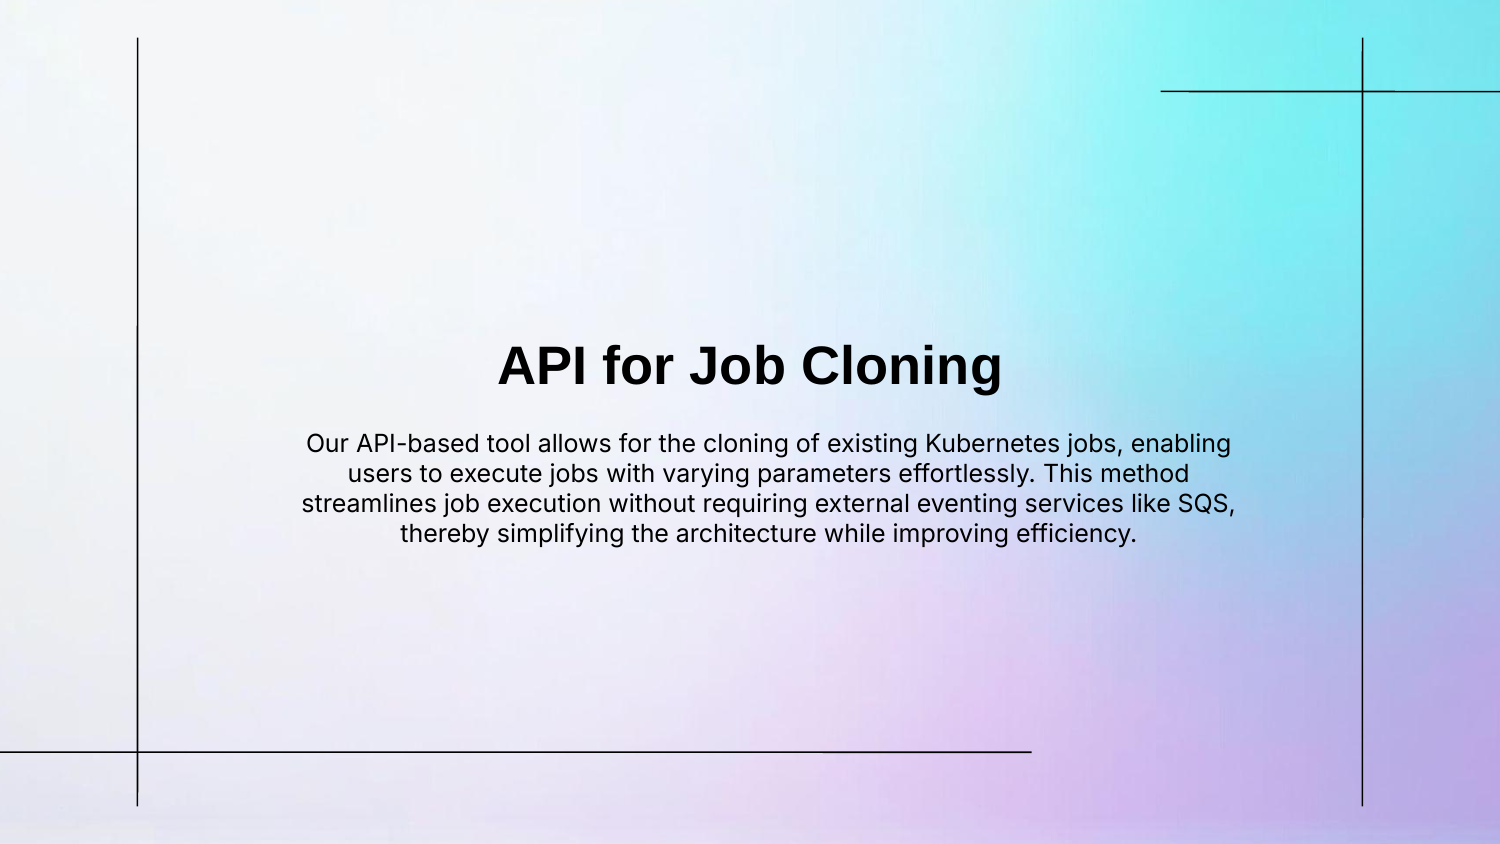

# API for Job Cloning
Our API-based tool allows for the cloning of existing Kubernetes jobs, enabling users to execute jobs with varying parameters effortlessly. This method streamlines job execution without requiring external eventing services like SQS, thereby simplifying the architecture while improving efficiency.